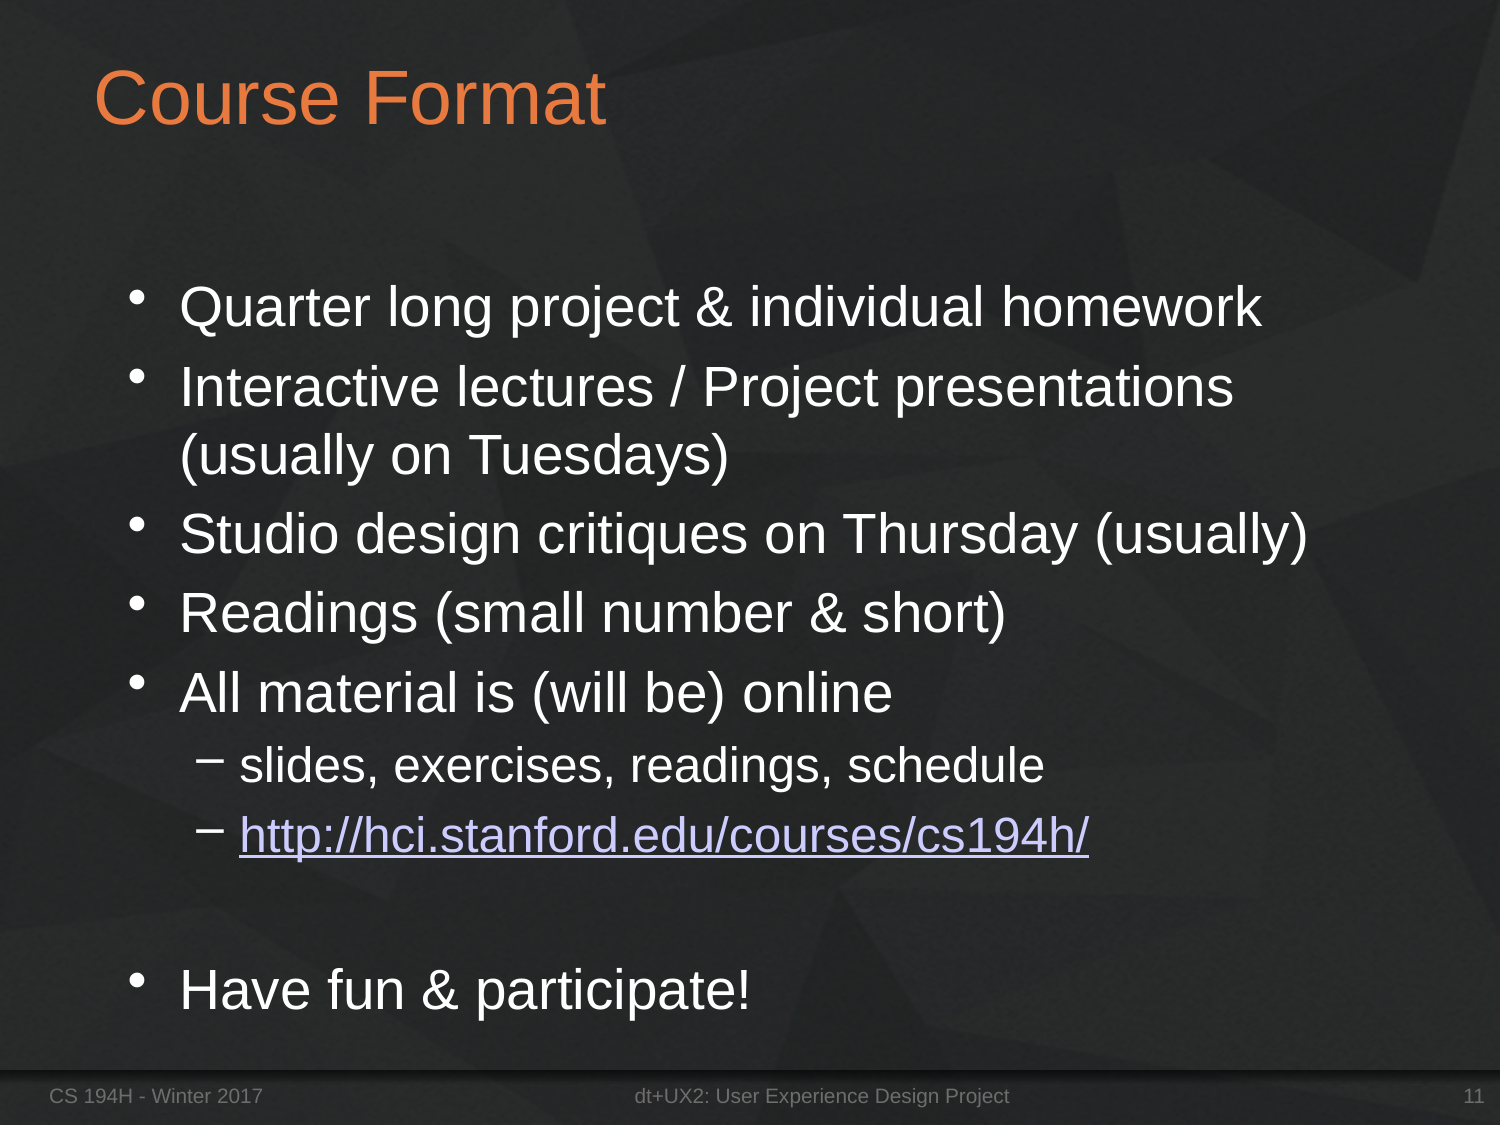

# Course Format
Quarter long project & individual homework
Interactive lectures / Project presentations (usually on Tuesdays)
Studio design critiques on Thursday (usually)
Readings (small number & short)
All material is (will be) online
slides, exercises, readings, schedule
http://hci.stanford.edu/courses/cs194h/

Have fun & participate!
CS 194H - Winter 2017
dt+UX2: User Experience Design Project
11